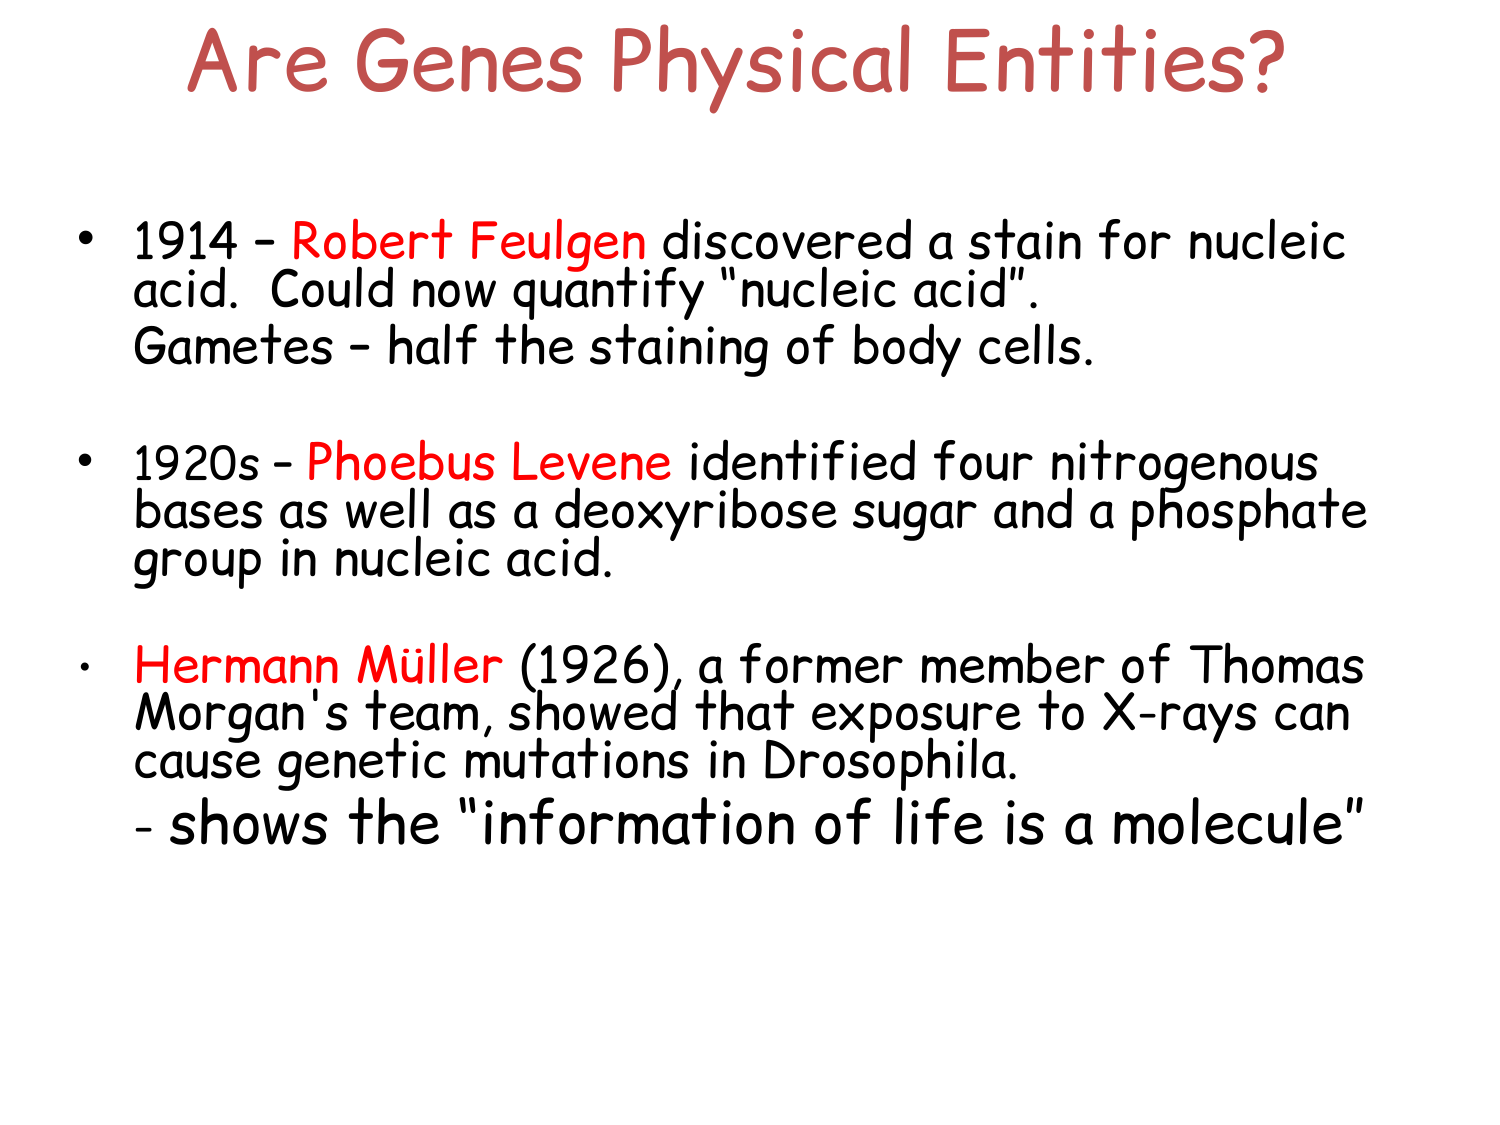

Are Genes Physical Entities?
1914 – Robert Feulgen discovered a stain for nucleic acid.  Could now quantify “nucleic acid”.
	Gametes – half the staining of body cells.

1920s – Phoebus Levene identified four nitrogenous bases as well as a deoxyribose sugar and a phosphate group in nucleic acid.

•	Hermann Müller (1926), a former member of Thomas Morgan's team, showed that exposure to X-rays can cause genetic mutations in Drosophila.
	- shows the “information of life is a molecule”